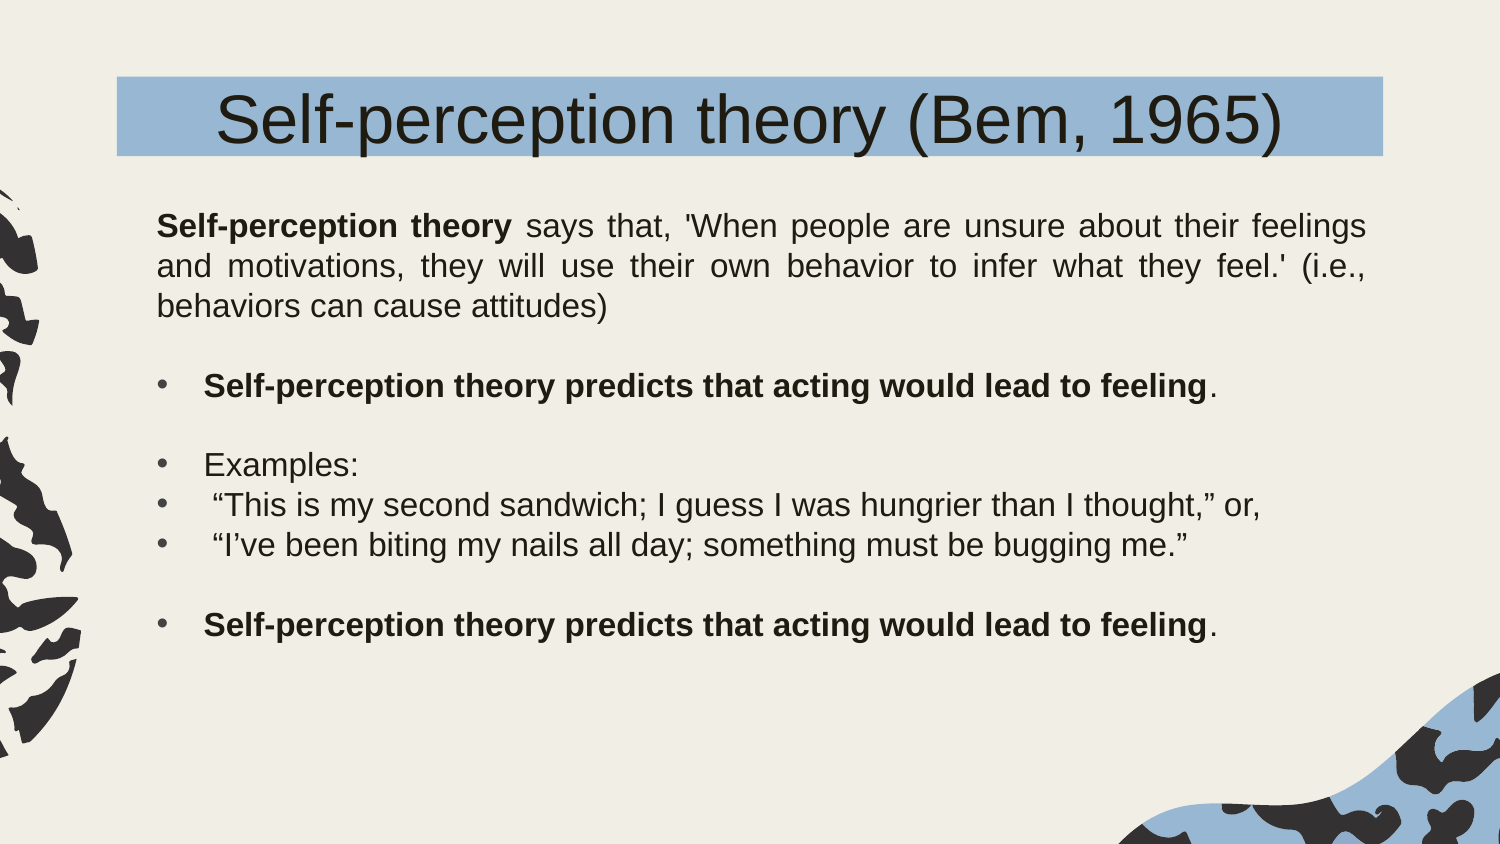

# Self-perception theory (Bem, 1965)
Self-perception theory says that, 'When people are unsure about their feelings and motivations, they will use their own behavior to infer what they feel.' (i.e., behaviors can cause attitudes)

Self-perception theory predicts that acting would lead to feeling.

Examples:
 “This is my second sandwich; I guess I was hungrier than I thought,” or,
 “I’ve been biting my nails all day; something must be bugging me.”

Self-perception theory predicts that acting would lead to feeling.